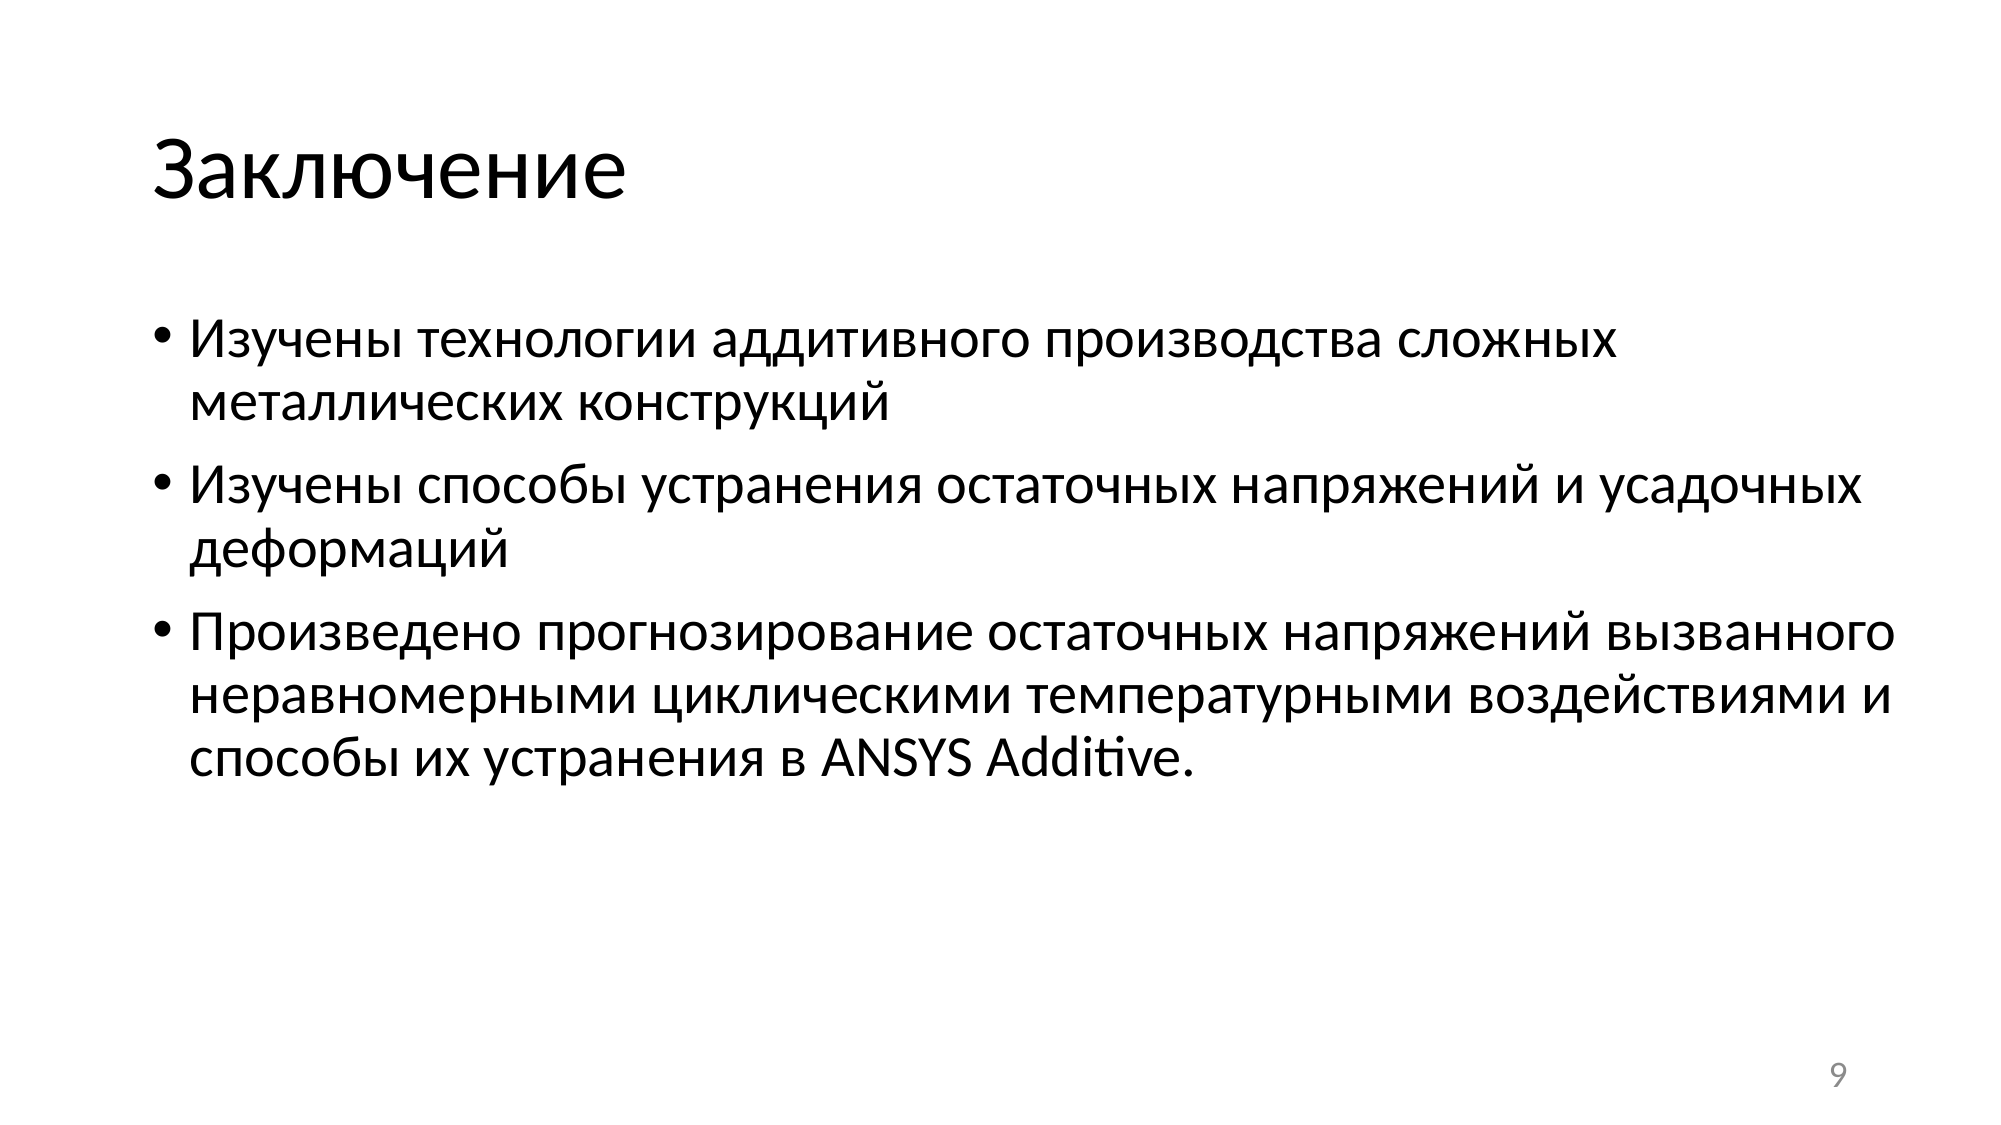

# Заключение
Изучены технологии аддитивного производства сложных металлических конструкций
Изучены способы устранения остаточных напряжений и усадочных деформаций
Произведено прогнозирование остаточных напряжений вызванного неравномерными циклическими температурными воздействиями и способы их устранения в ANSYS Additive.
9